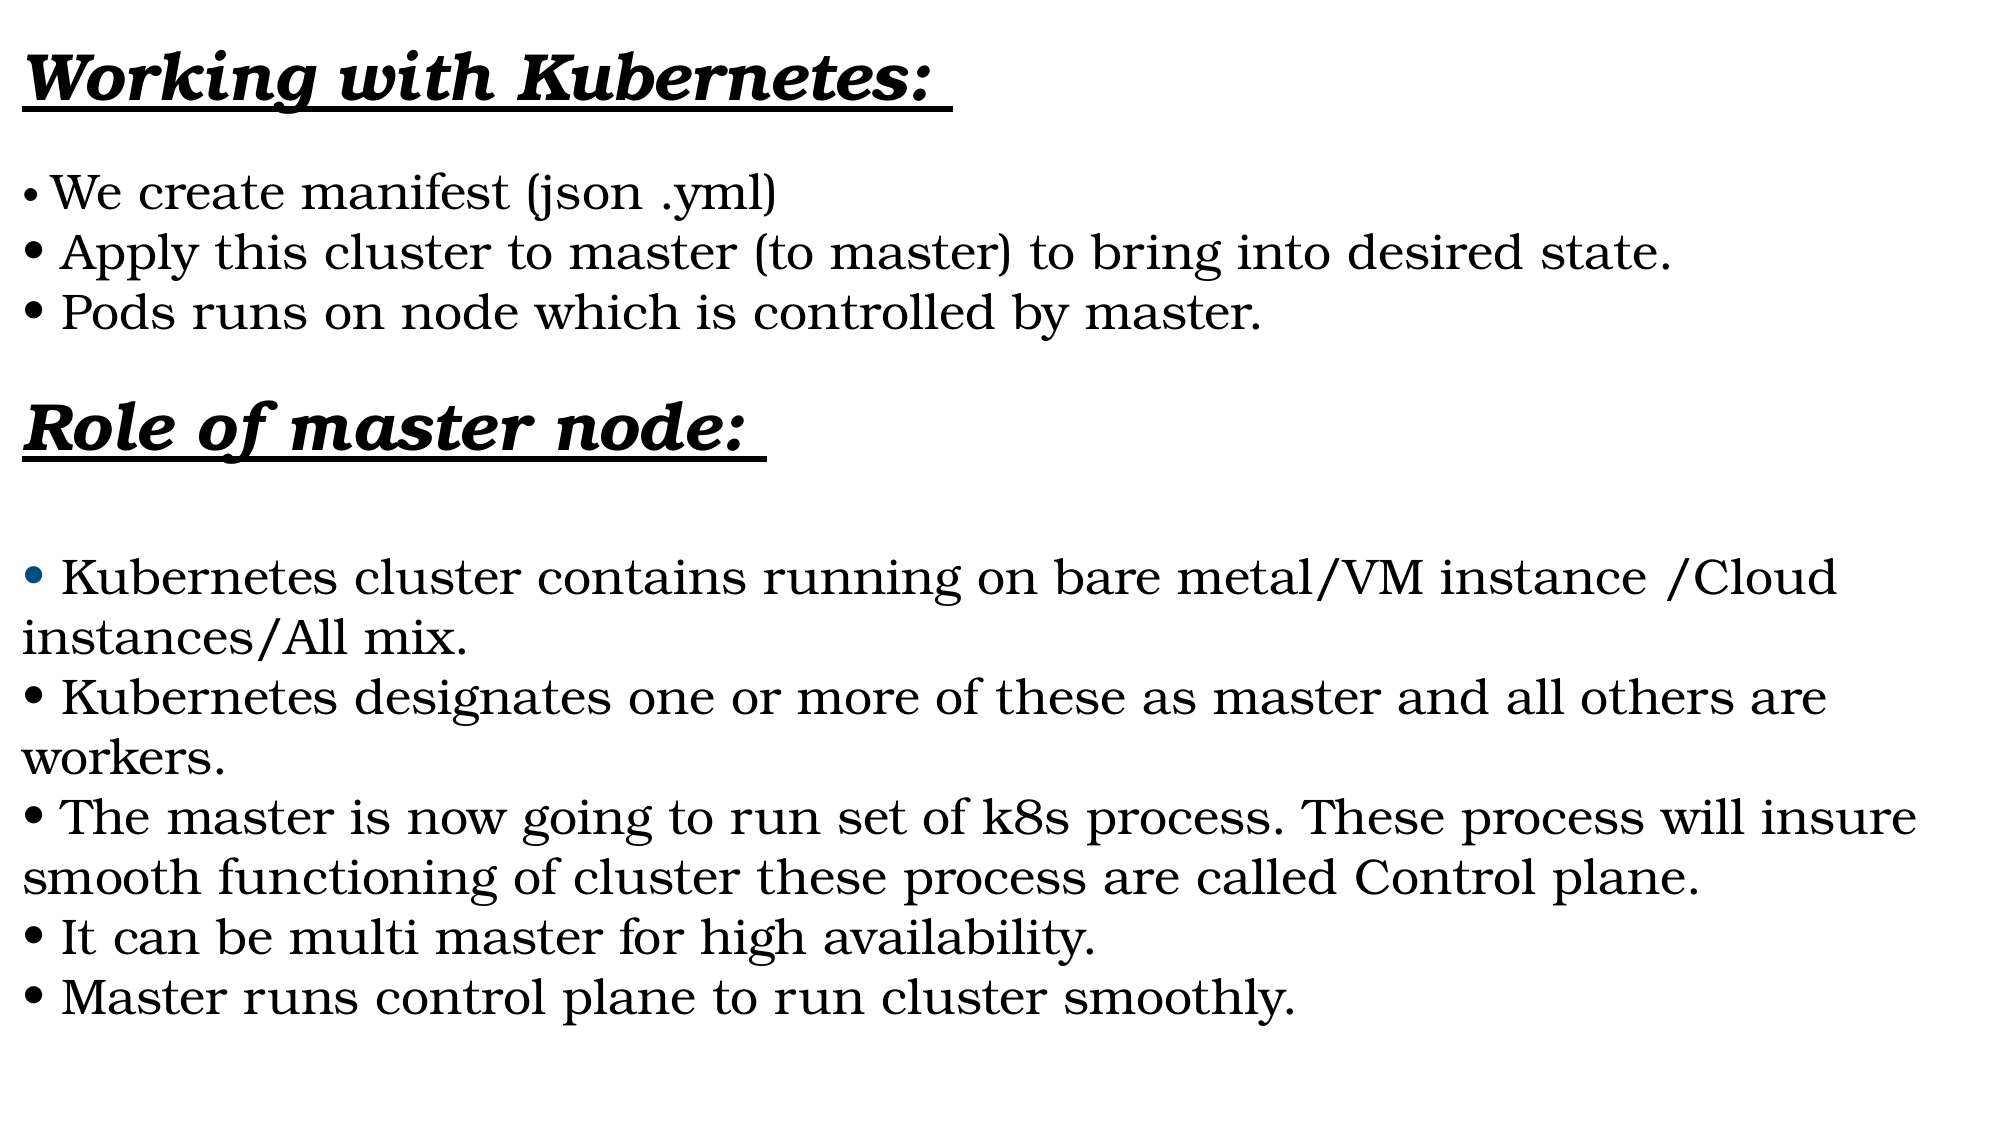

Working with Kubernetes:

• We create manifest (json .yml)
• Apply this cluster to master (to master) to bring into desired state.
• Pods runs on node which is controlled by master.

Role of master node:

• Kubernetes cluster contains running on bare metal/VM instance /Cloud instances/All mix.
• Kubernetes designates one or more of these as master and all others are workers.
• The master is now going to run set of k8s process. These process will insure smooth functioning of cluster these process are called Control plane.
• It can be multi master for high availability.
• Master runs control plane to run cluster smoothly.